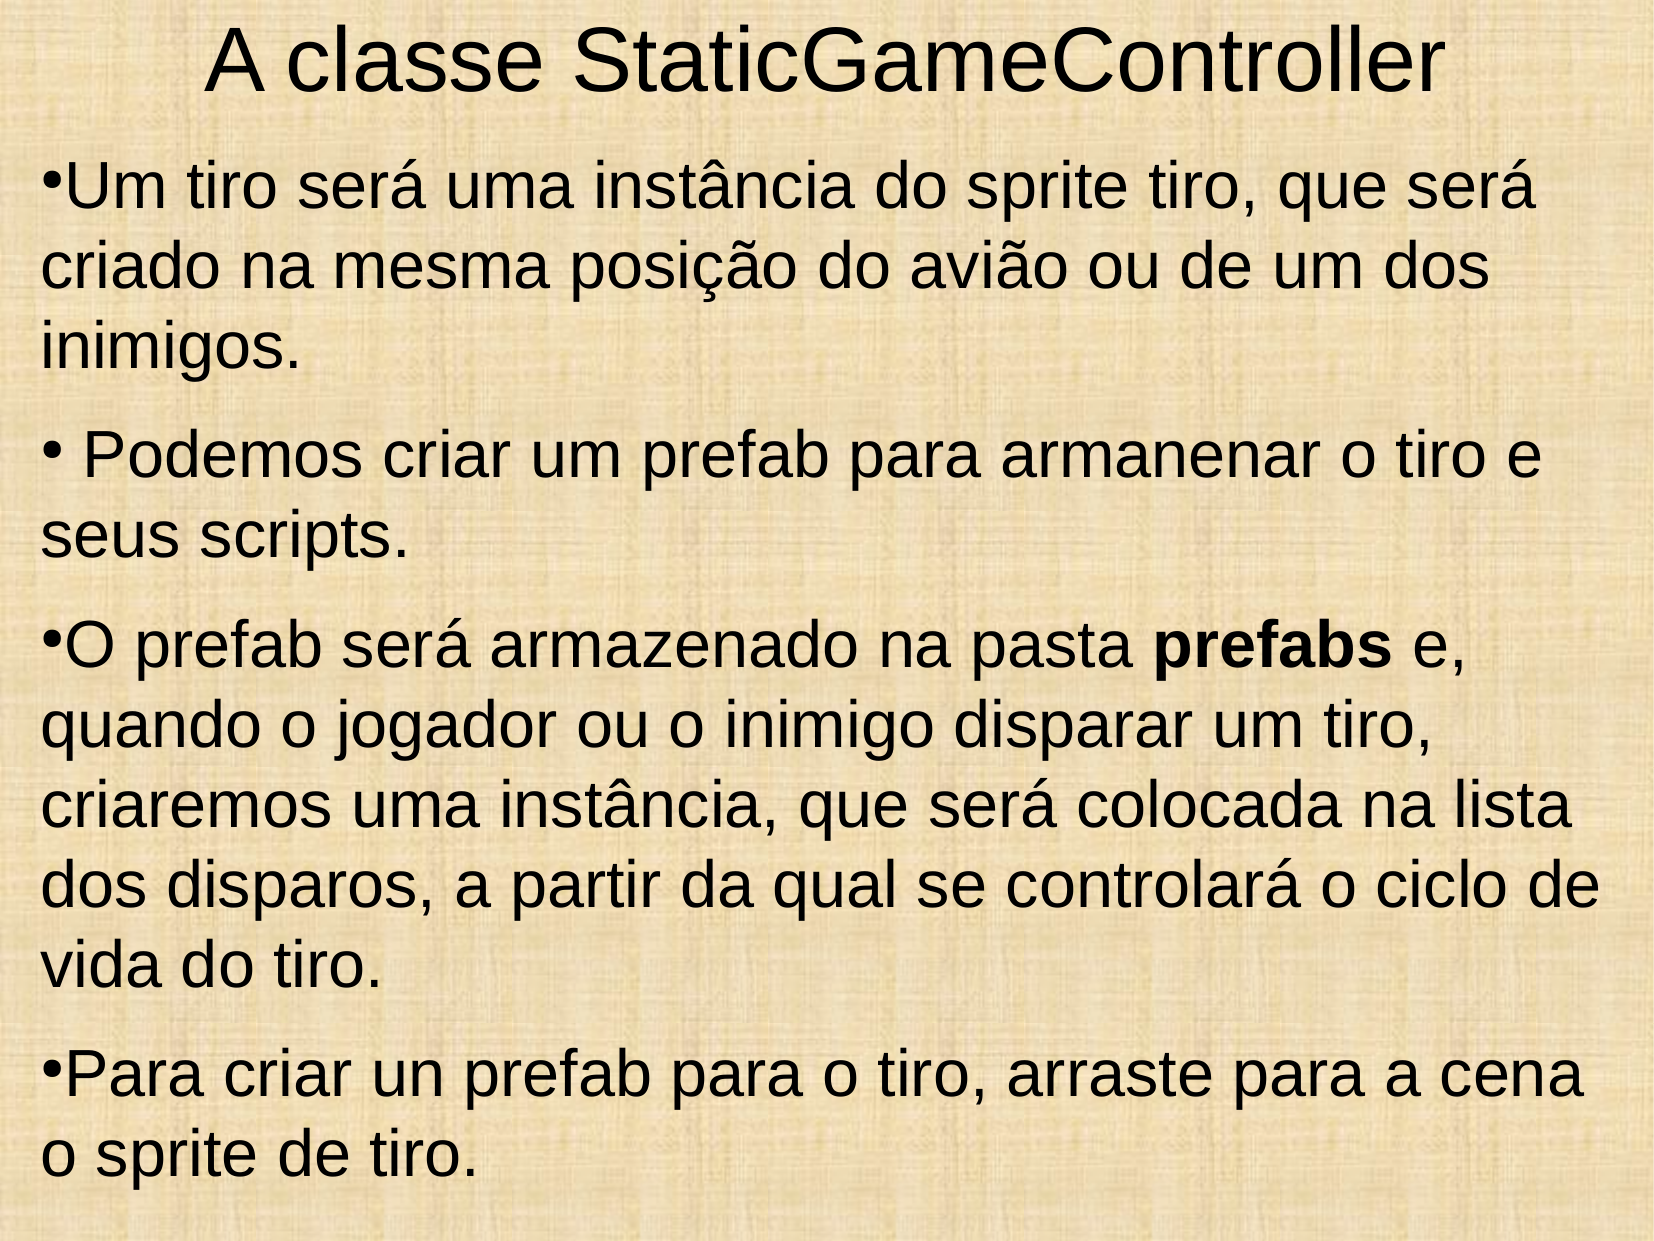

A classe StaticGameController
Um tiro será uma instância do sprite tiro, que será criado na mesma posição do avião ou de um dos inimigos.
 Podemos criar um prefab para armanenar o tiro e seus scripts.
O prefab será armazenado na pasta prefabs e, quando o jogador ou o inimigo disparar um tiro, criaremos uma instância, que será colocada na lista dos disparos, a partir da qual se controlará o ciclo de vida do tiro.
Para criar un prefab para o tiro, arraste para a cena o sprite de tiro.